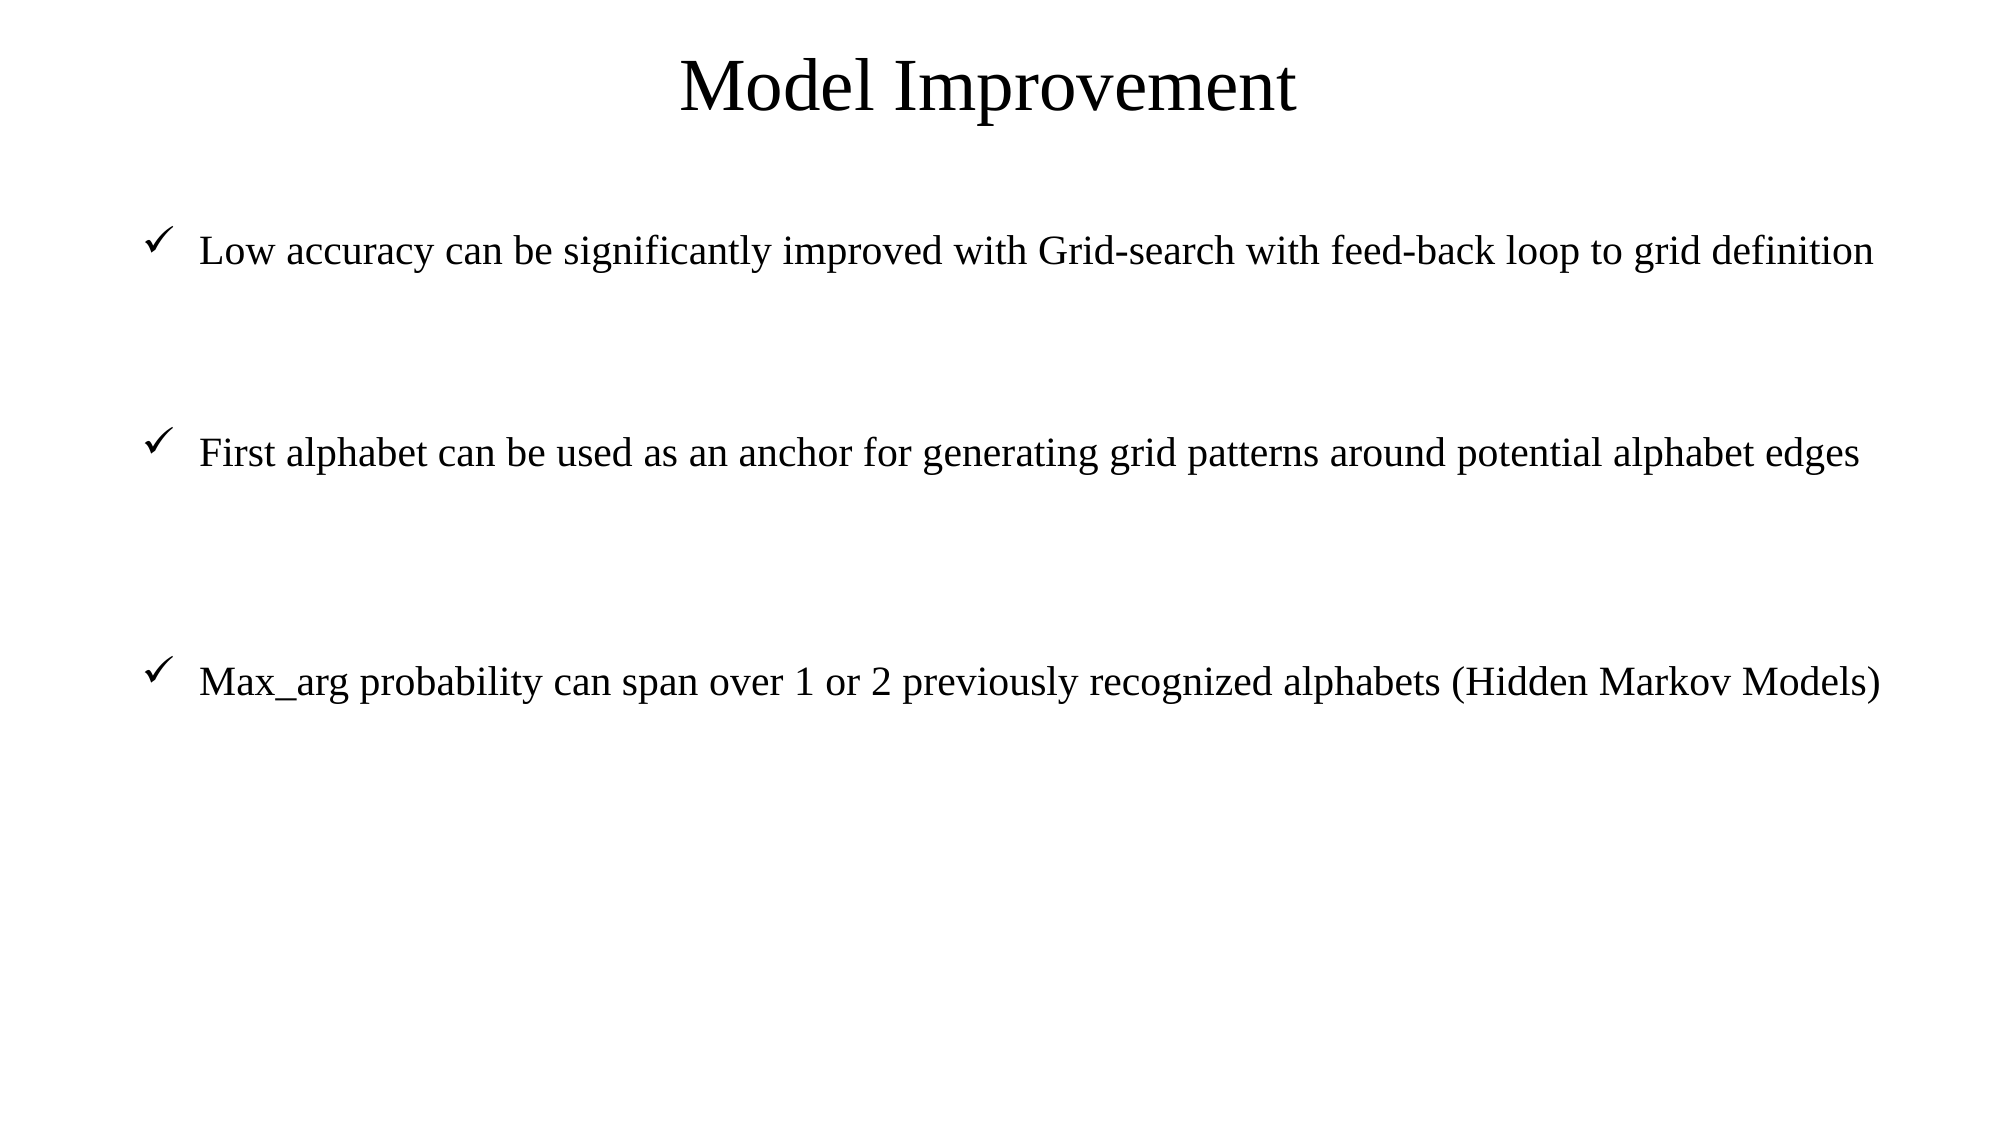

Model Improvement
 Low accuracy can be significantly improved with Grid-search with feed-back loop to grid definition
 First alphabet can be used as an anchor for generating grid patterns around potential alphabet edges
 Max_arg probability can span over 1 or 2 previously recognized alphabets (Hidden Markov Models)